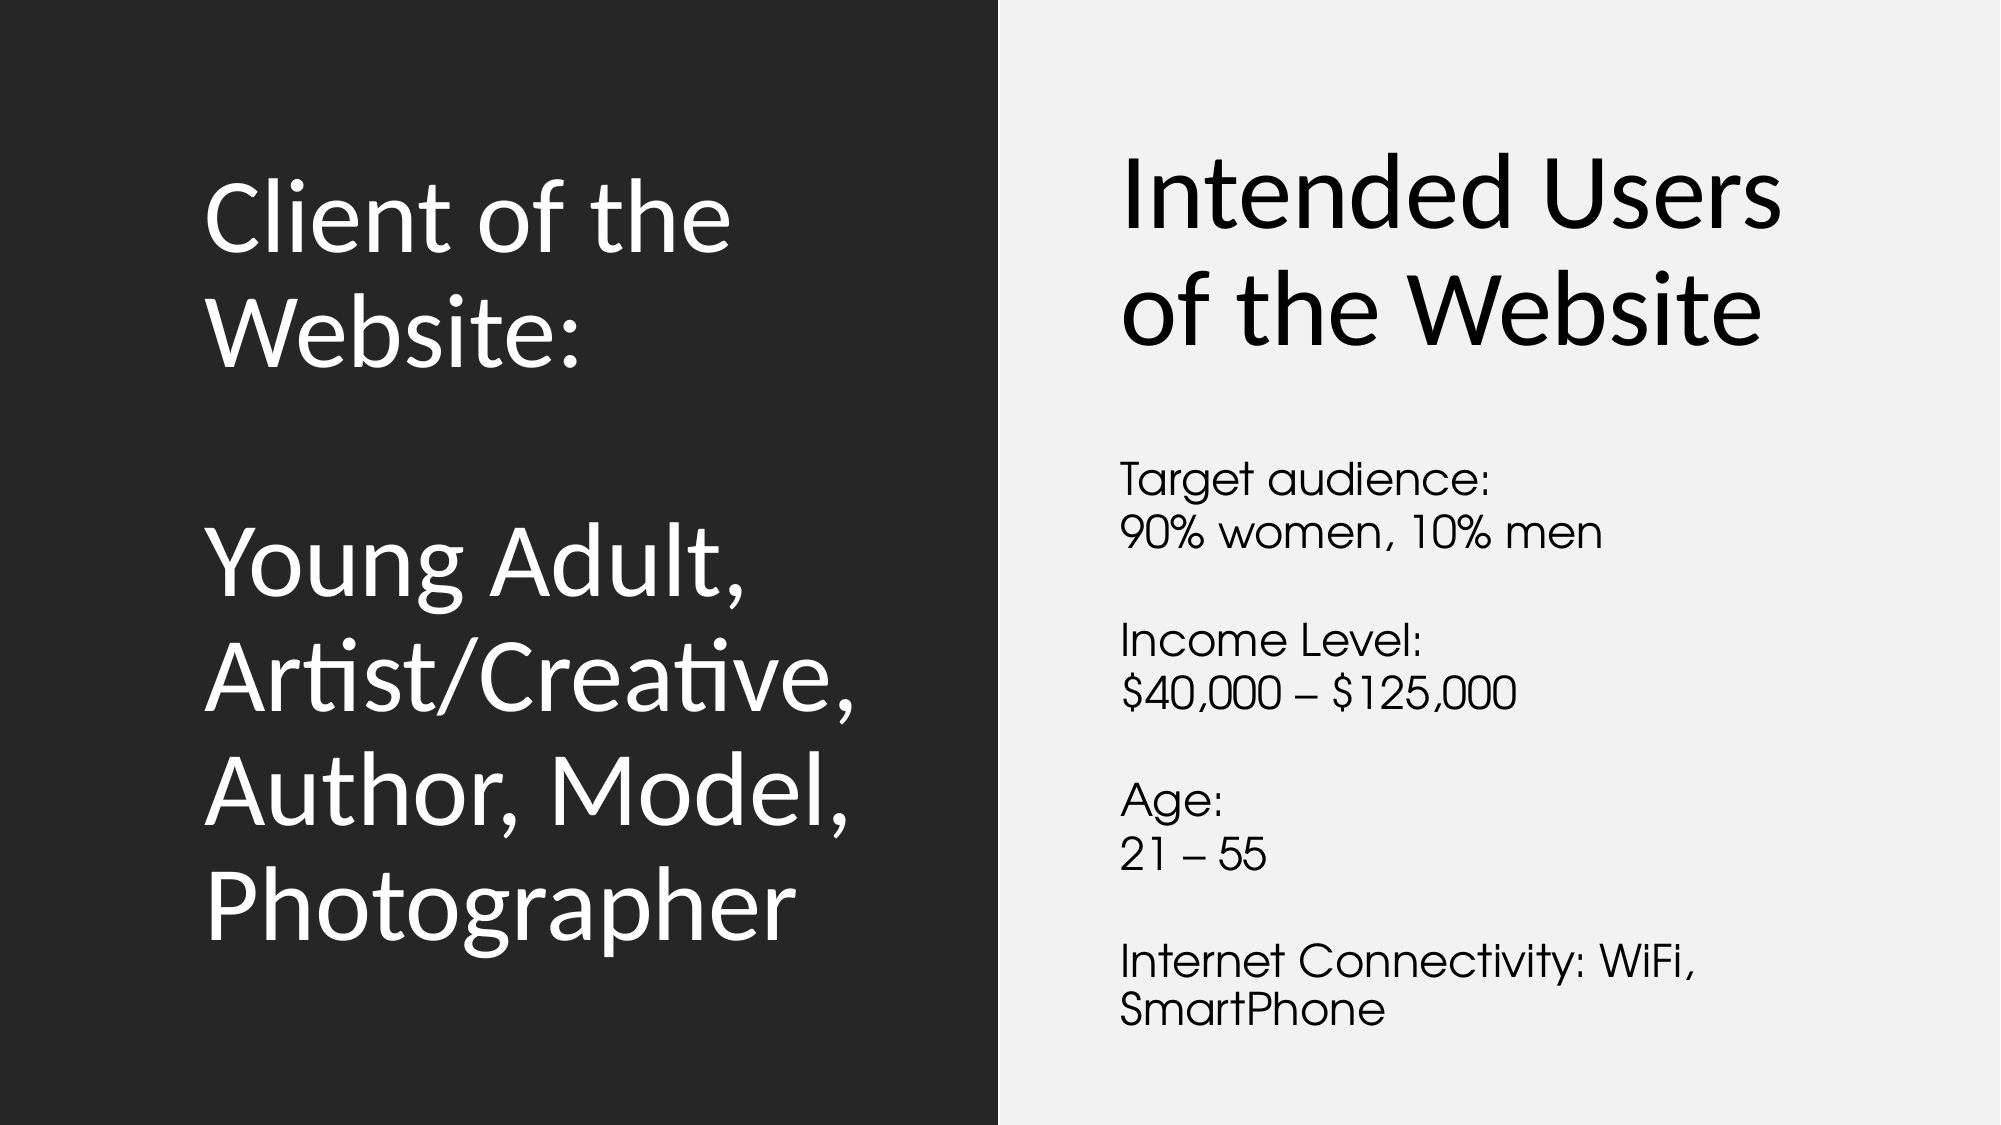

# Client of the Website: Young Adult, Artist/Creative, Author, Model, Photographer
Intended Users of the Website

Target audience:
90% women, 10% men

Income Level:
$40,000 – $125,000

Age:
21 – 55

Internet Connectivity: WiFi, SmartPhone